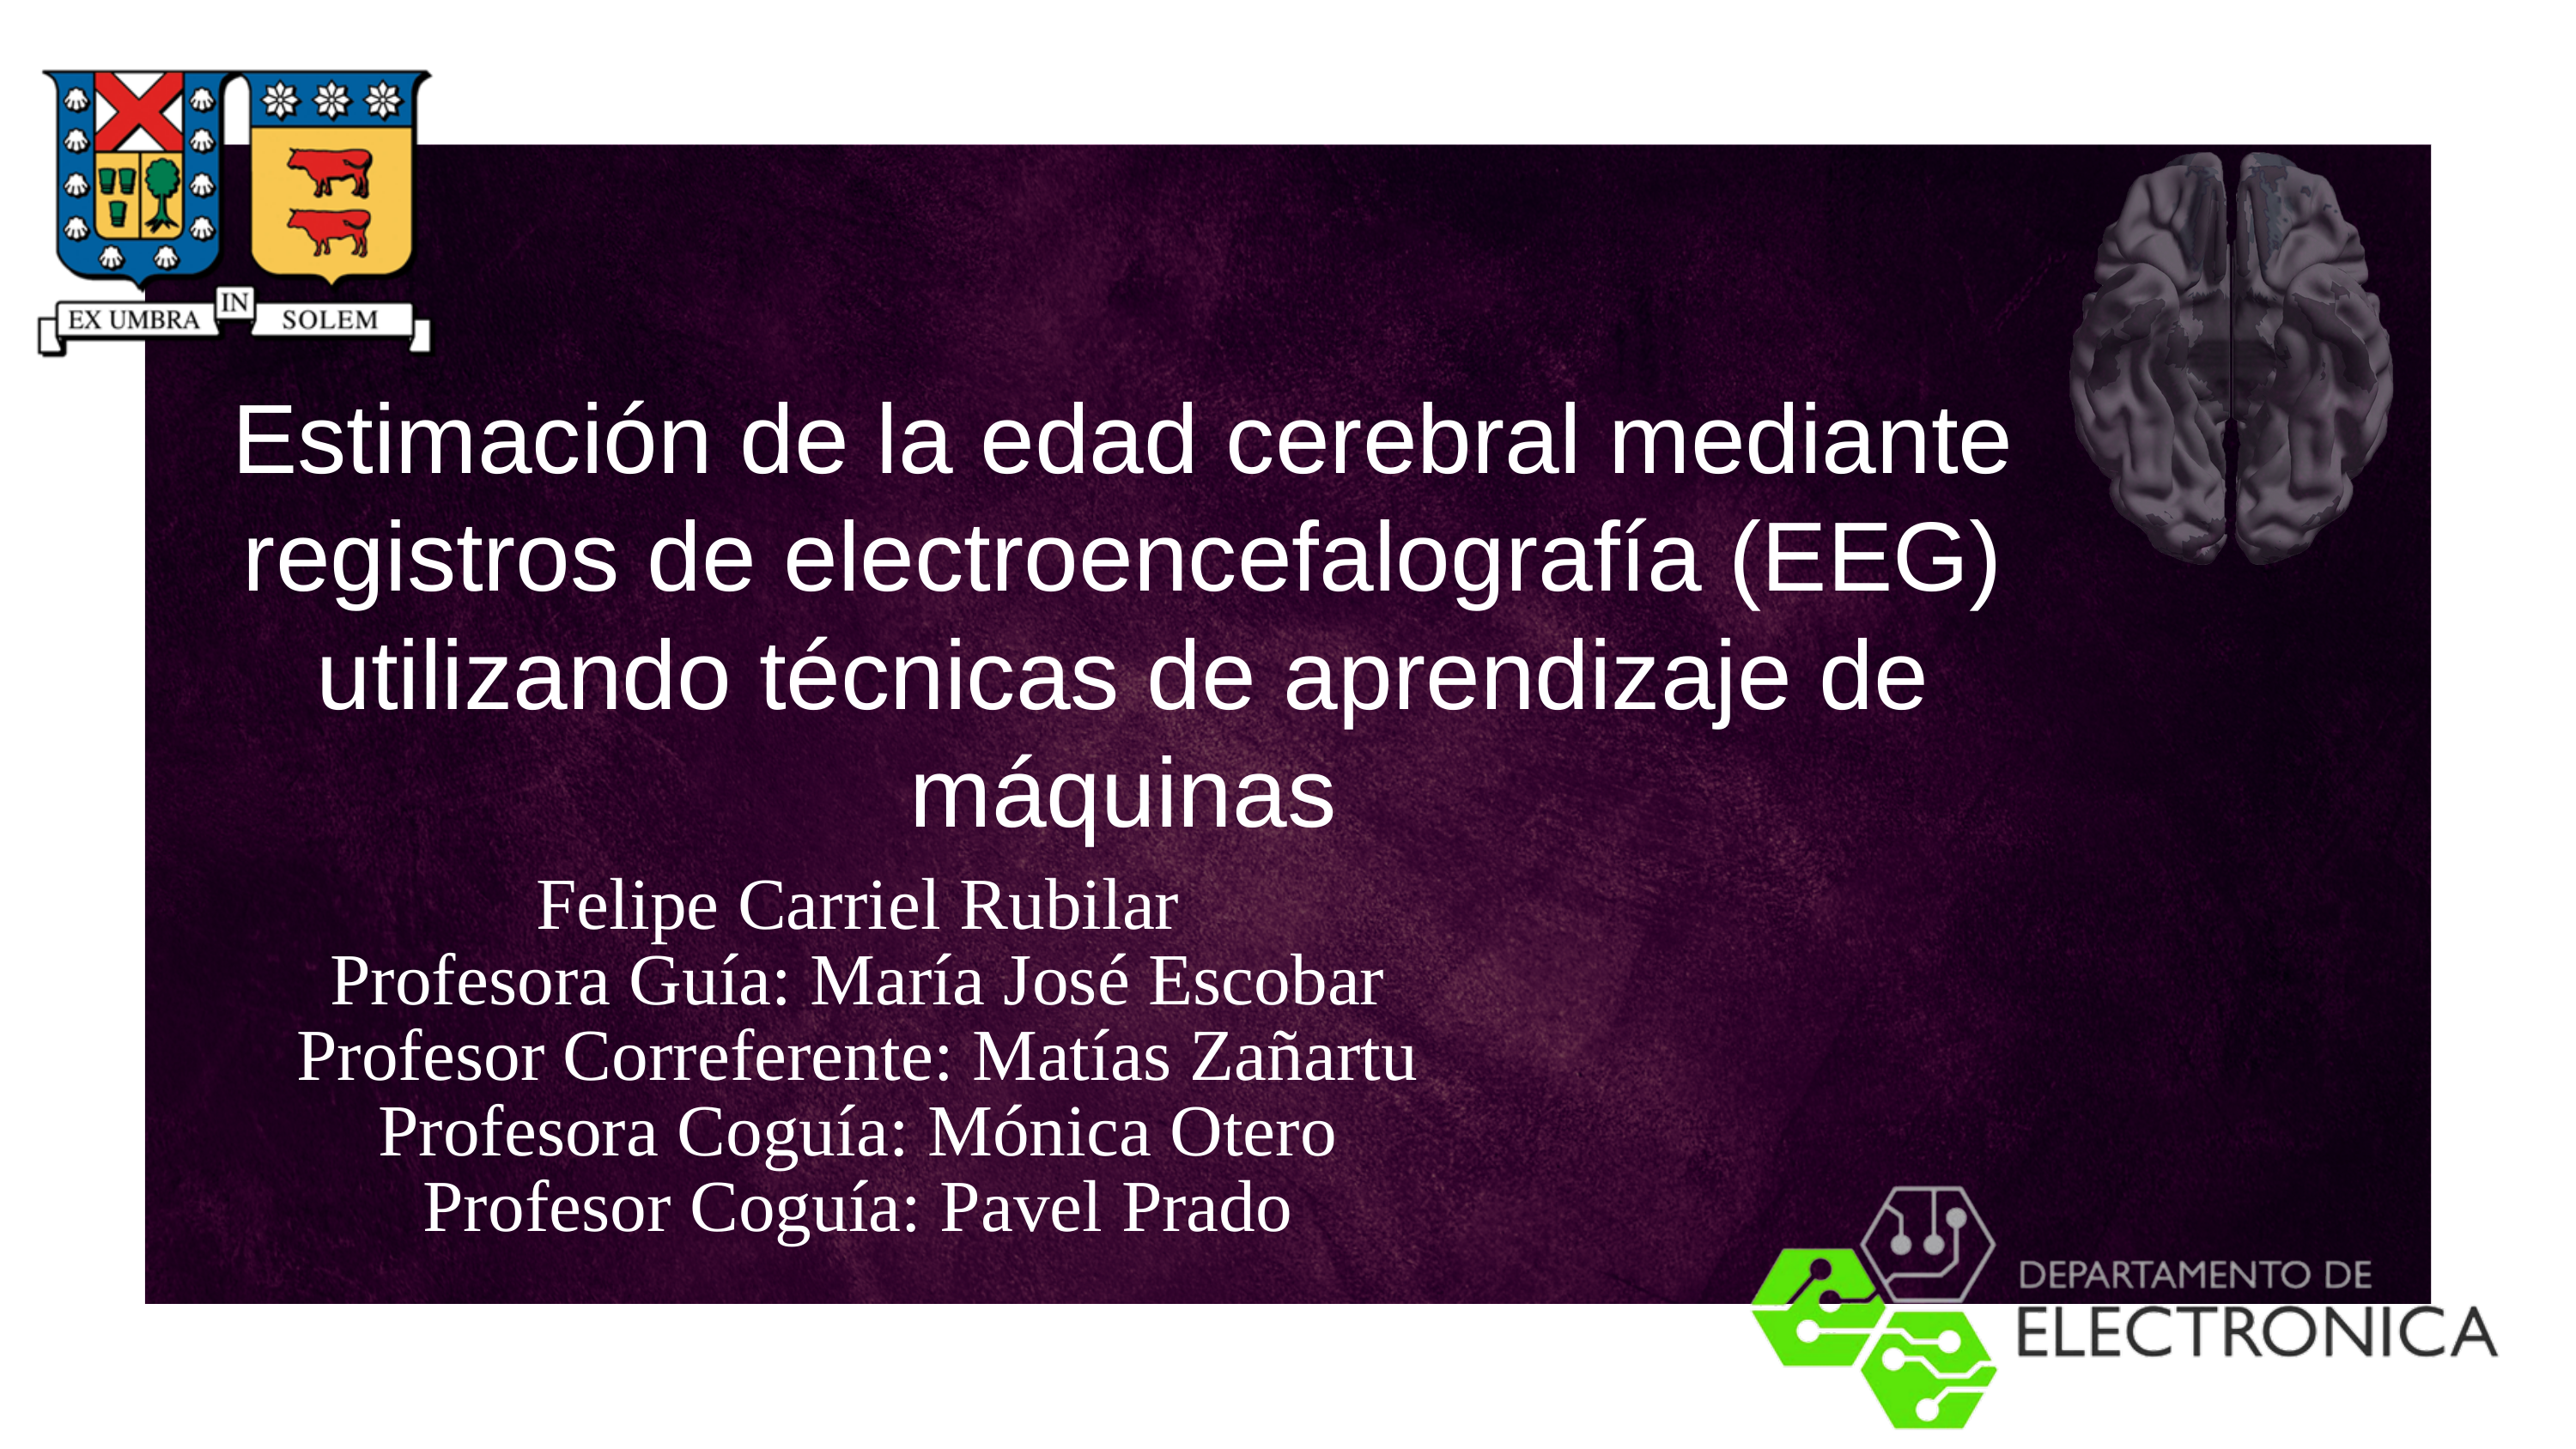

Estimación de la edad cerebral mediante registros de electroencefalografía (EEG) utilizando técnicas de aprendizaje de máquinas
Felipe Carriel Rubilar
Profesora Guía: María José Escobar
Profesor Correferente: Matías Zañartu
Profesora Coguía: Mónica Otero
Profesor Coguía: Pavel Prado